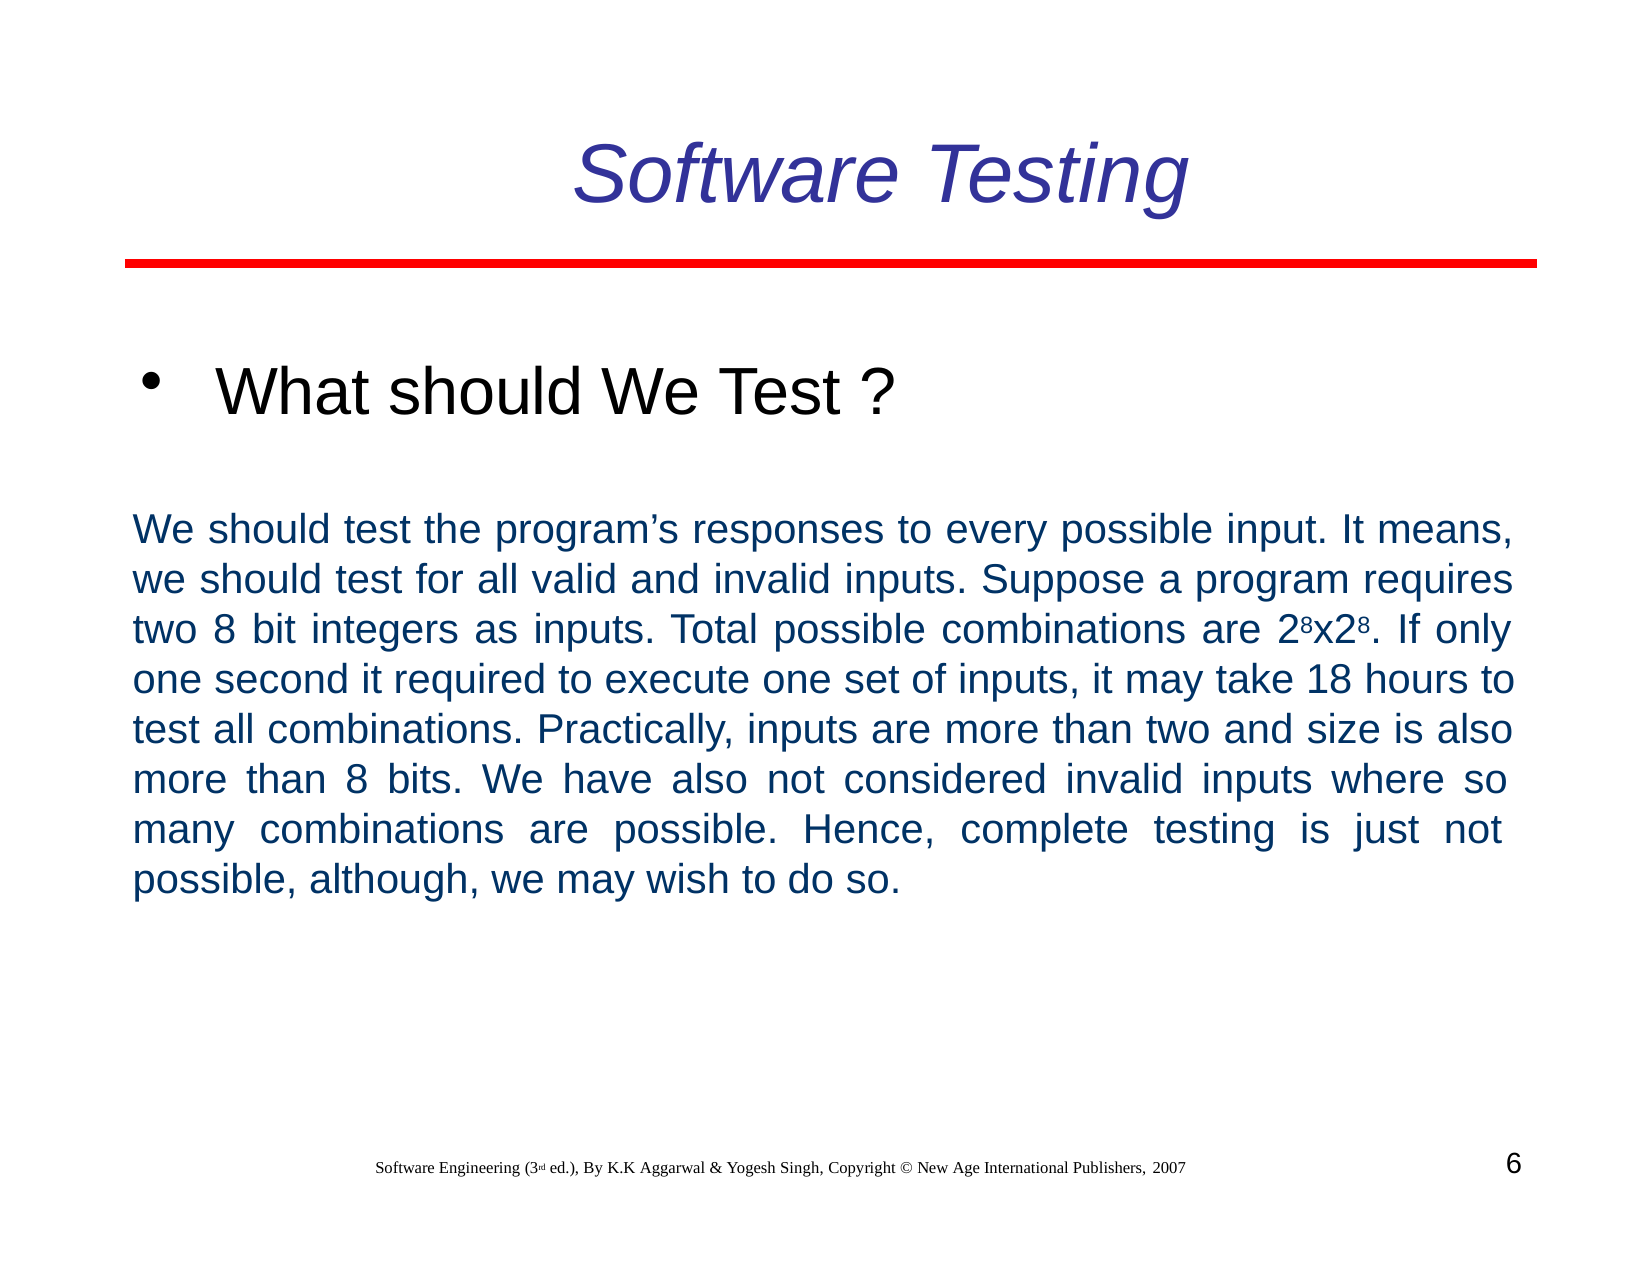

# Software Testing

What should We Test ?

We should test the program’s responses to every possible input. It means,  we should test for all valid and invalid inputs. Suppose a program requires  two 8 bit integers as inputs. Total possible combinations are 28x28. If only  one second it required to execute one set of inputs, it may take 18 hours to  test all combinations. Practically, inputs are more than two and size is also  more than 8 bits. We have also not considered invalid inputs where so  many combinations are possible. Hence, complete testing is just not  possible, although, we may wish to do so.
6
Software Engineering (3rd  ed.), By K.K Aggarwal & Yogesh Singh, Copyright © New Age International Publishers, 2007